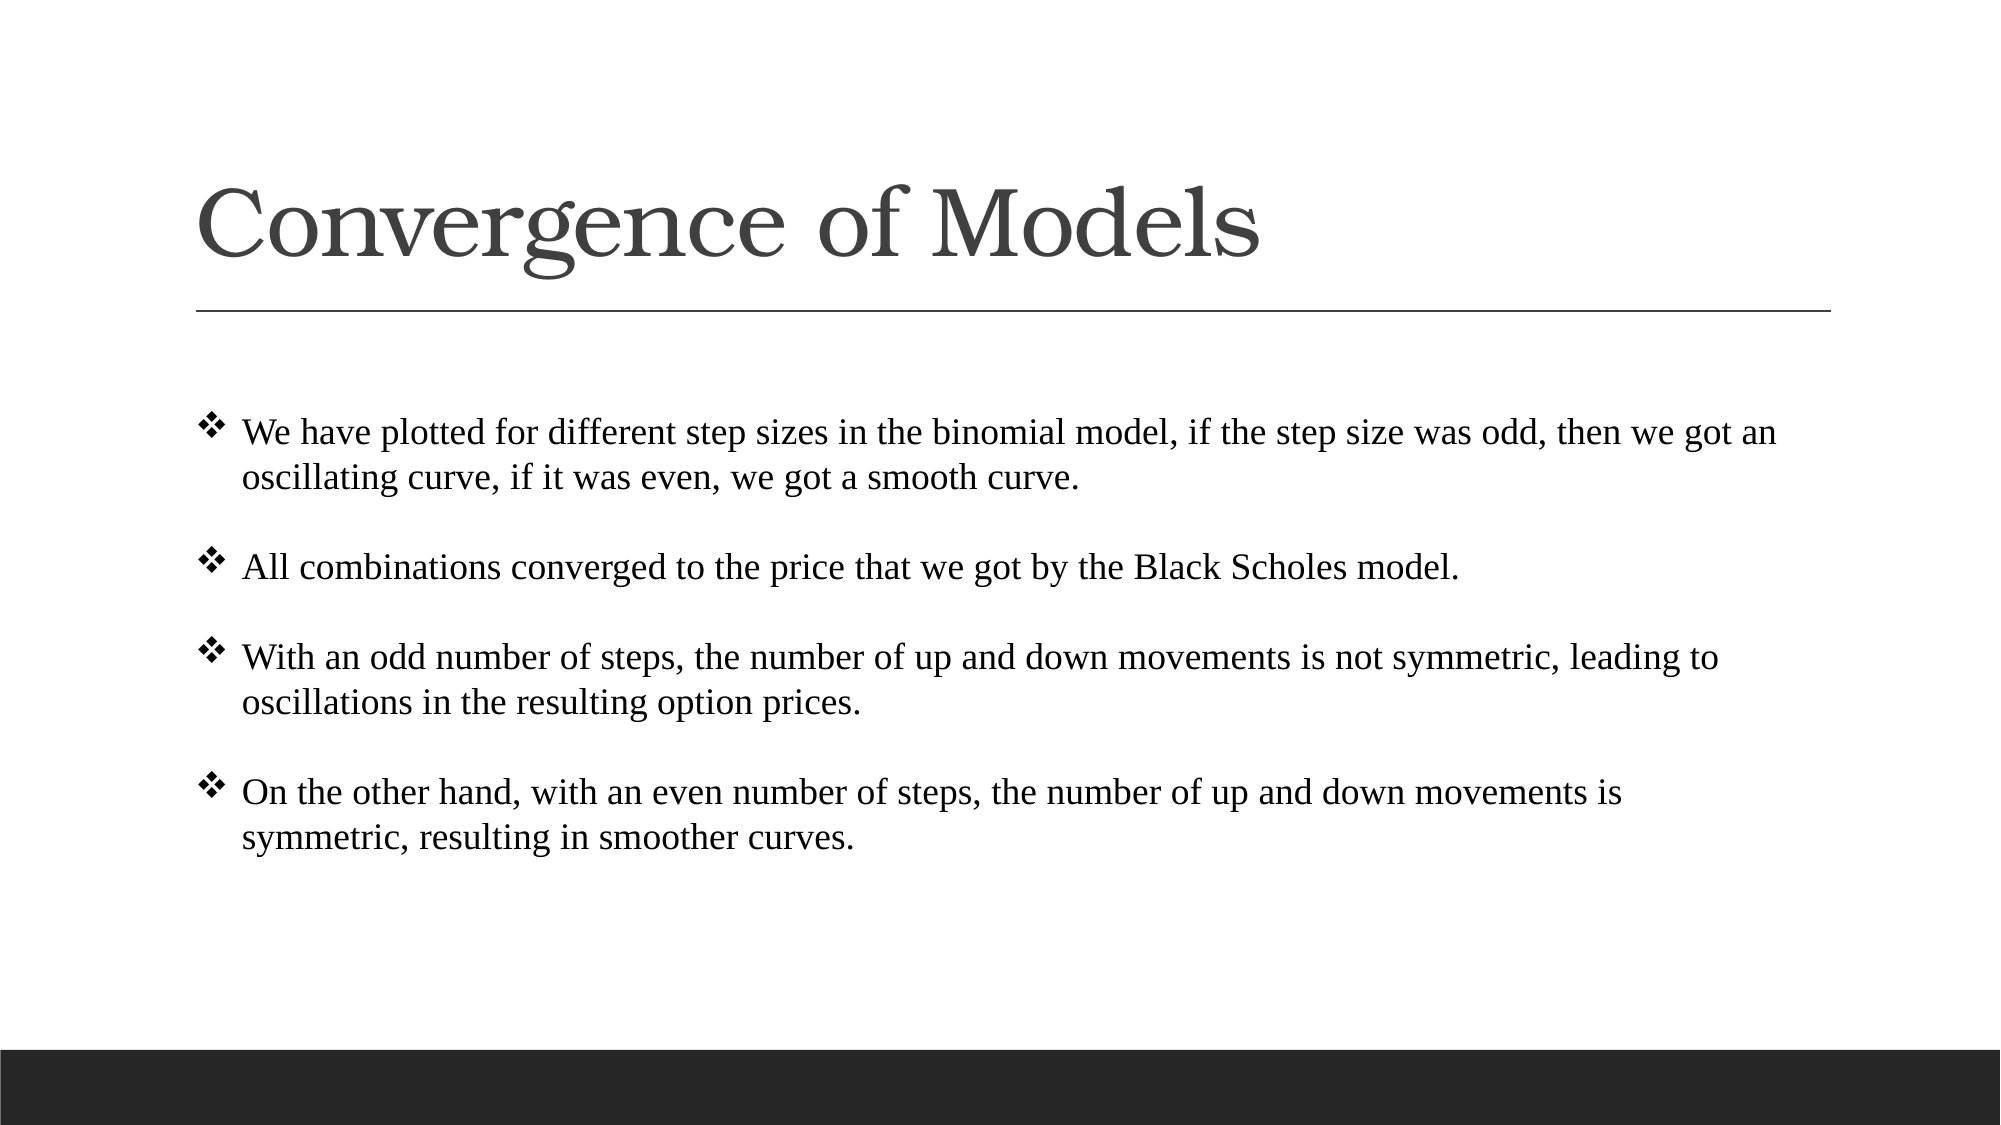

# Convergence of Models
We have plotted for different step sizes in the binomial model, if the step size was odd, then we got an oscillating curve, if it was even, we got a smooth curve.

All combinations converged to the price that we got by the Black Scholes model.

With an odd number of steps, the number of up and down movements is not symmetric, leading to oscillations in the resulting option prices.

On the other hand, with an even number of steps, the number of up and down movements is symmetric, resulting in smoother curves.